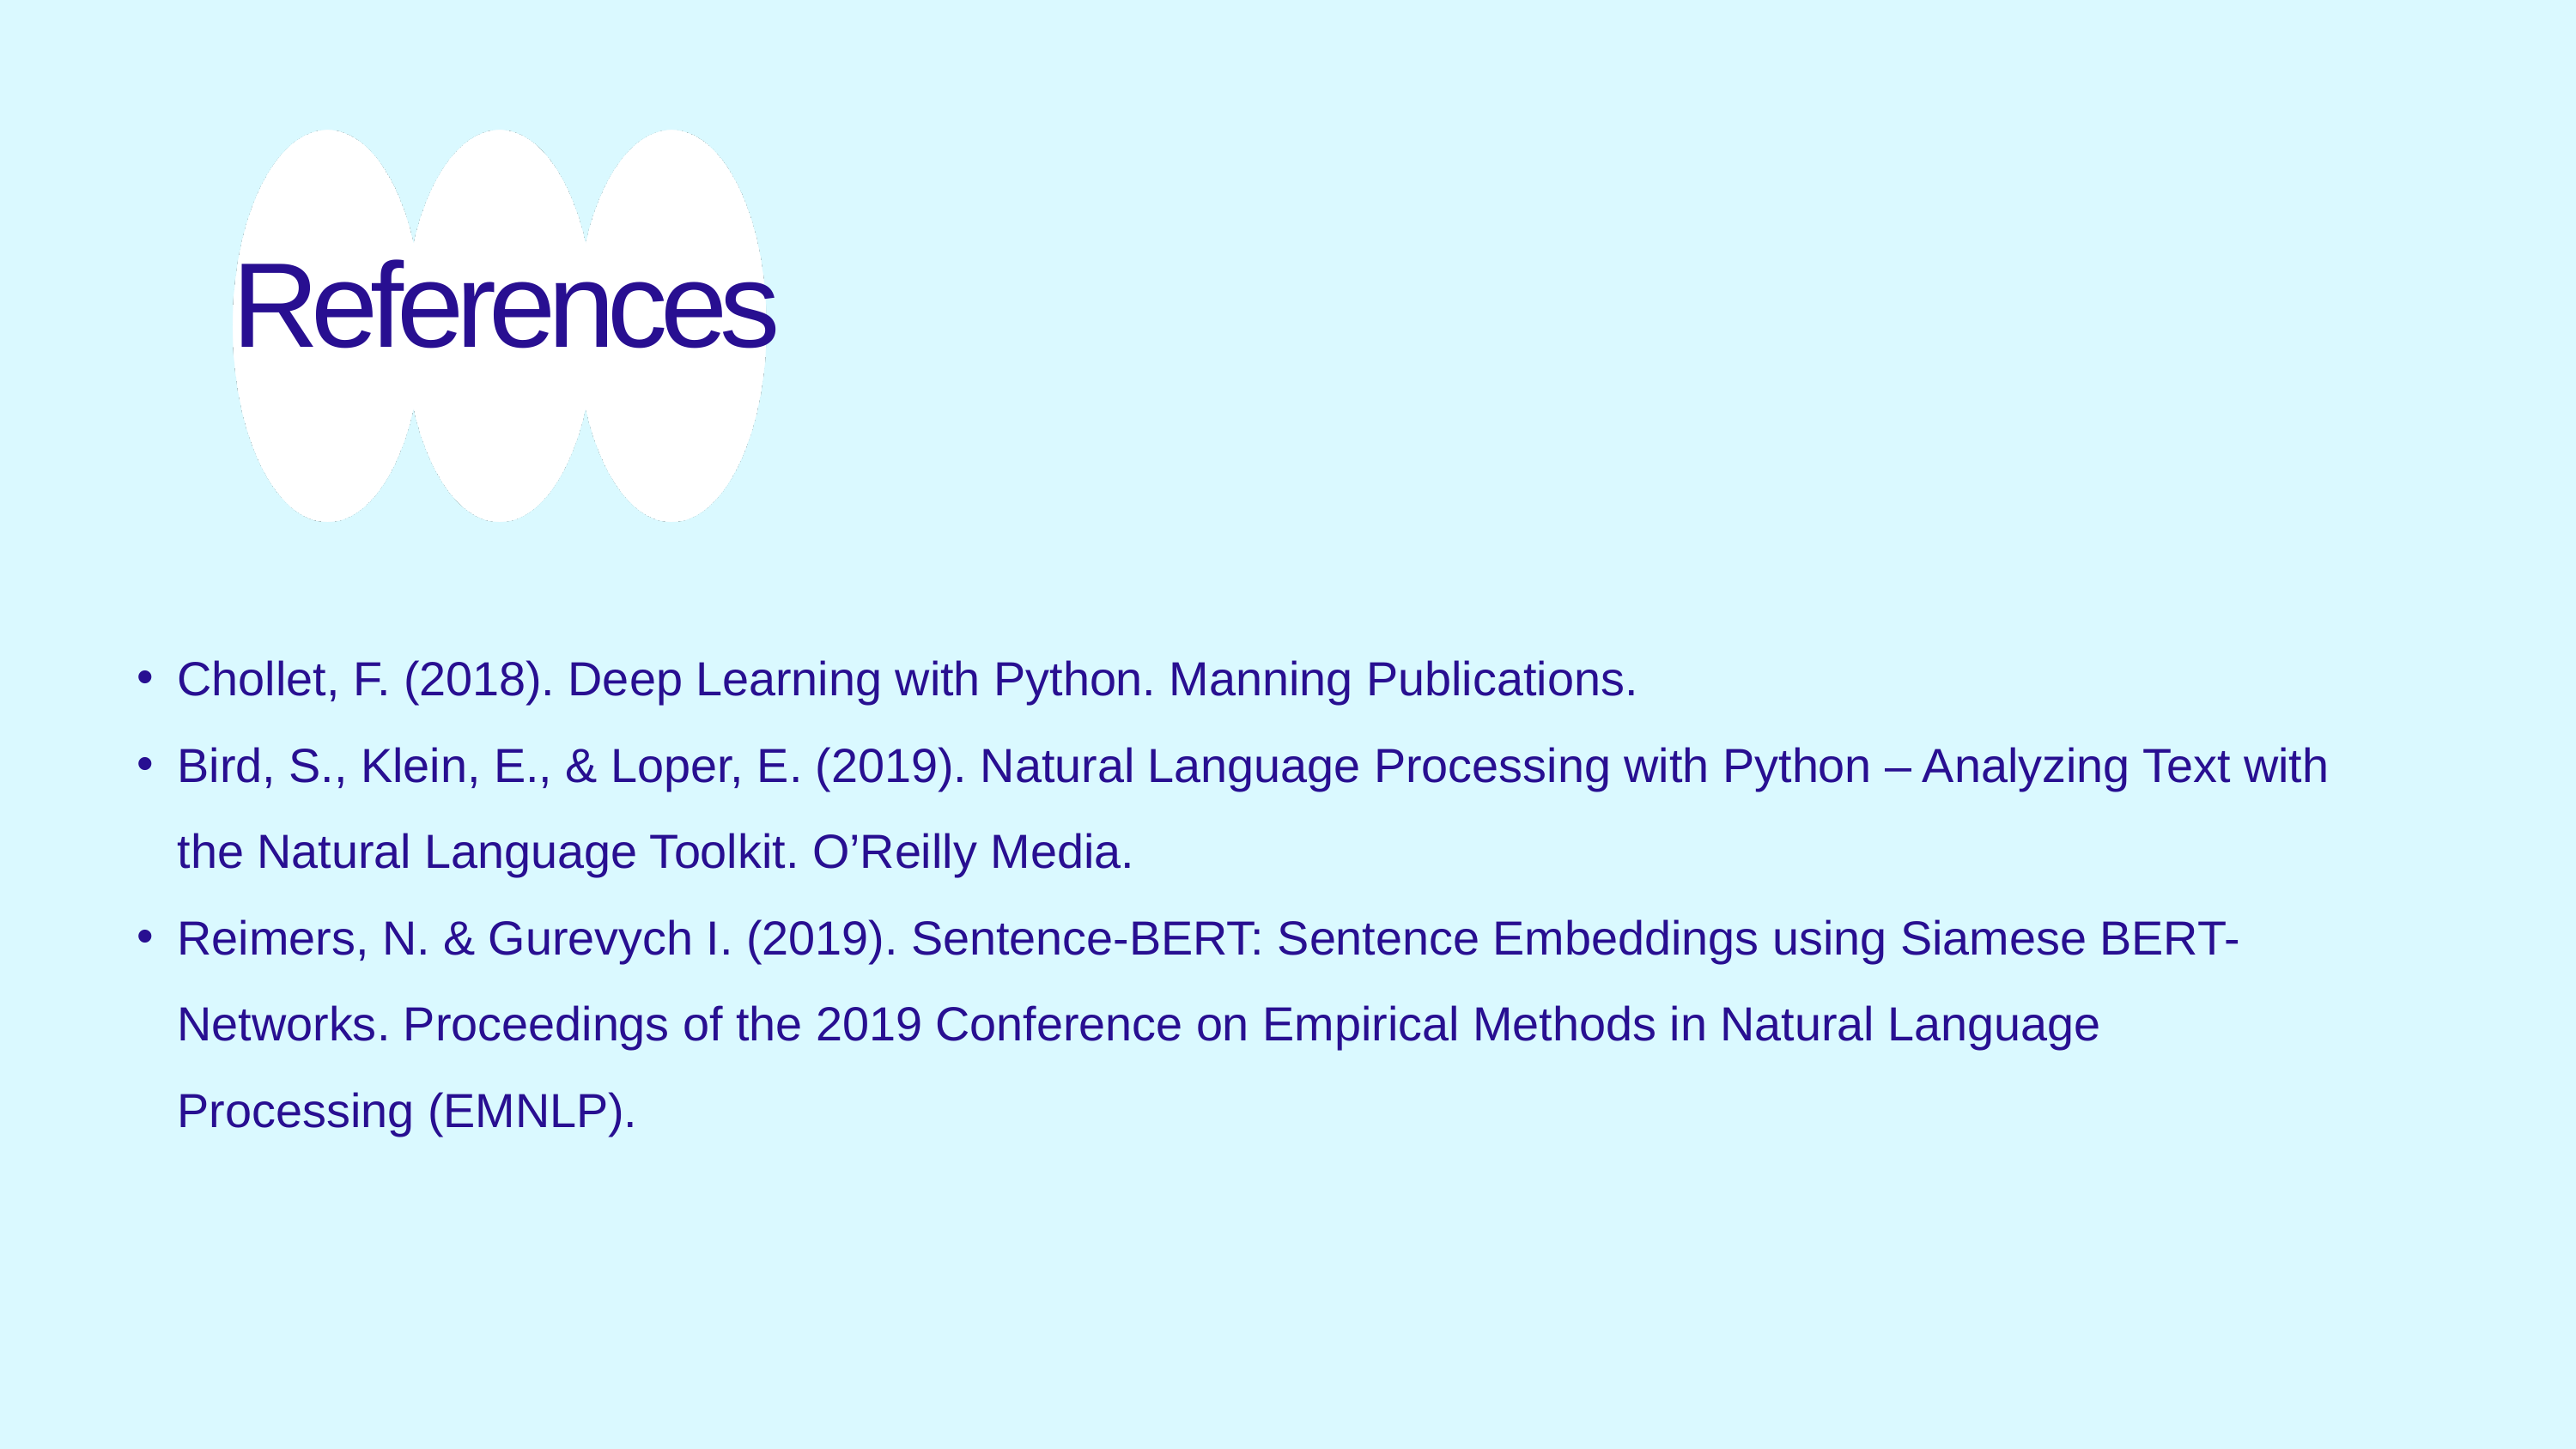

References
Chollet, F. (2018). Deep Learning with Python. Manning Publications.
Bird, S., Klein, E., & Loper, E. (2019). Natural Language Processing with Python – Analyzing Text with the Natural Language Toolkit. O’Reilly Media.
Reimers, N. & Gurevych I. (2019). Sentence-BERT: Sentence Embeddings using Siamese BERT-Networks. Proceedings of the 2019 Conference on Empirical Methods in Natural Language Processing (EMNLP).